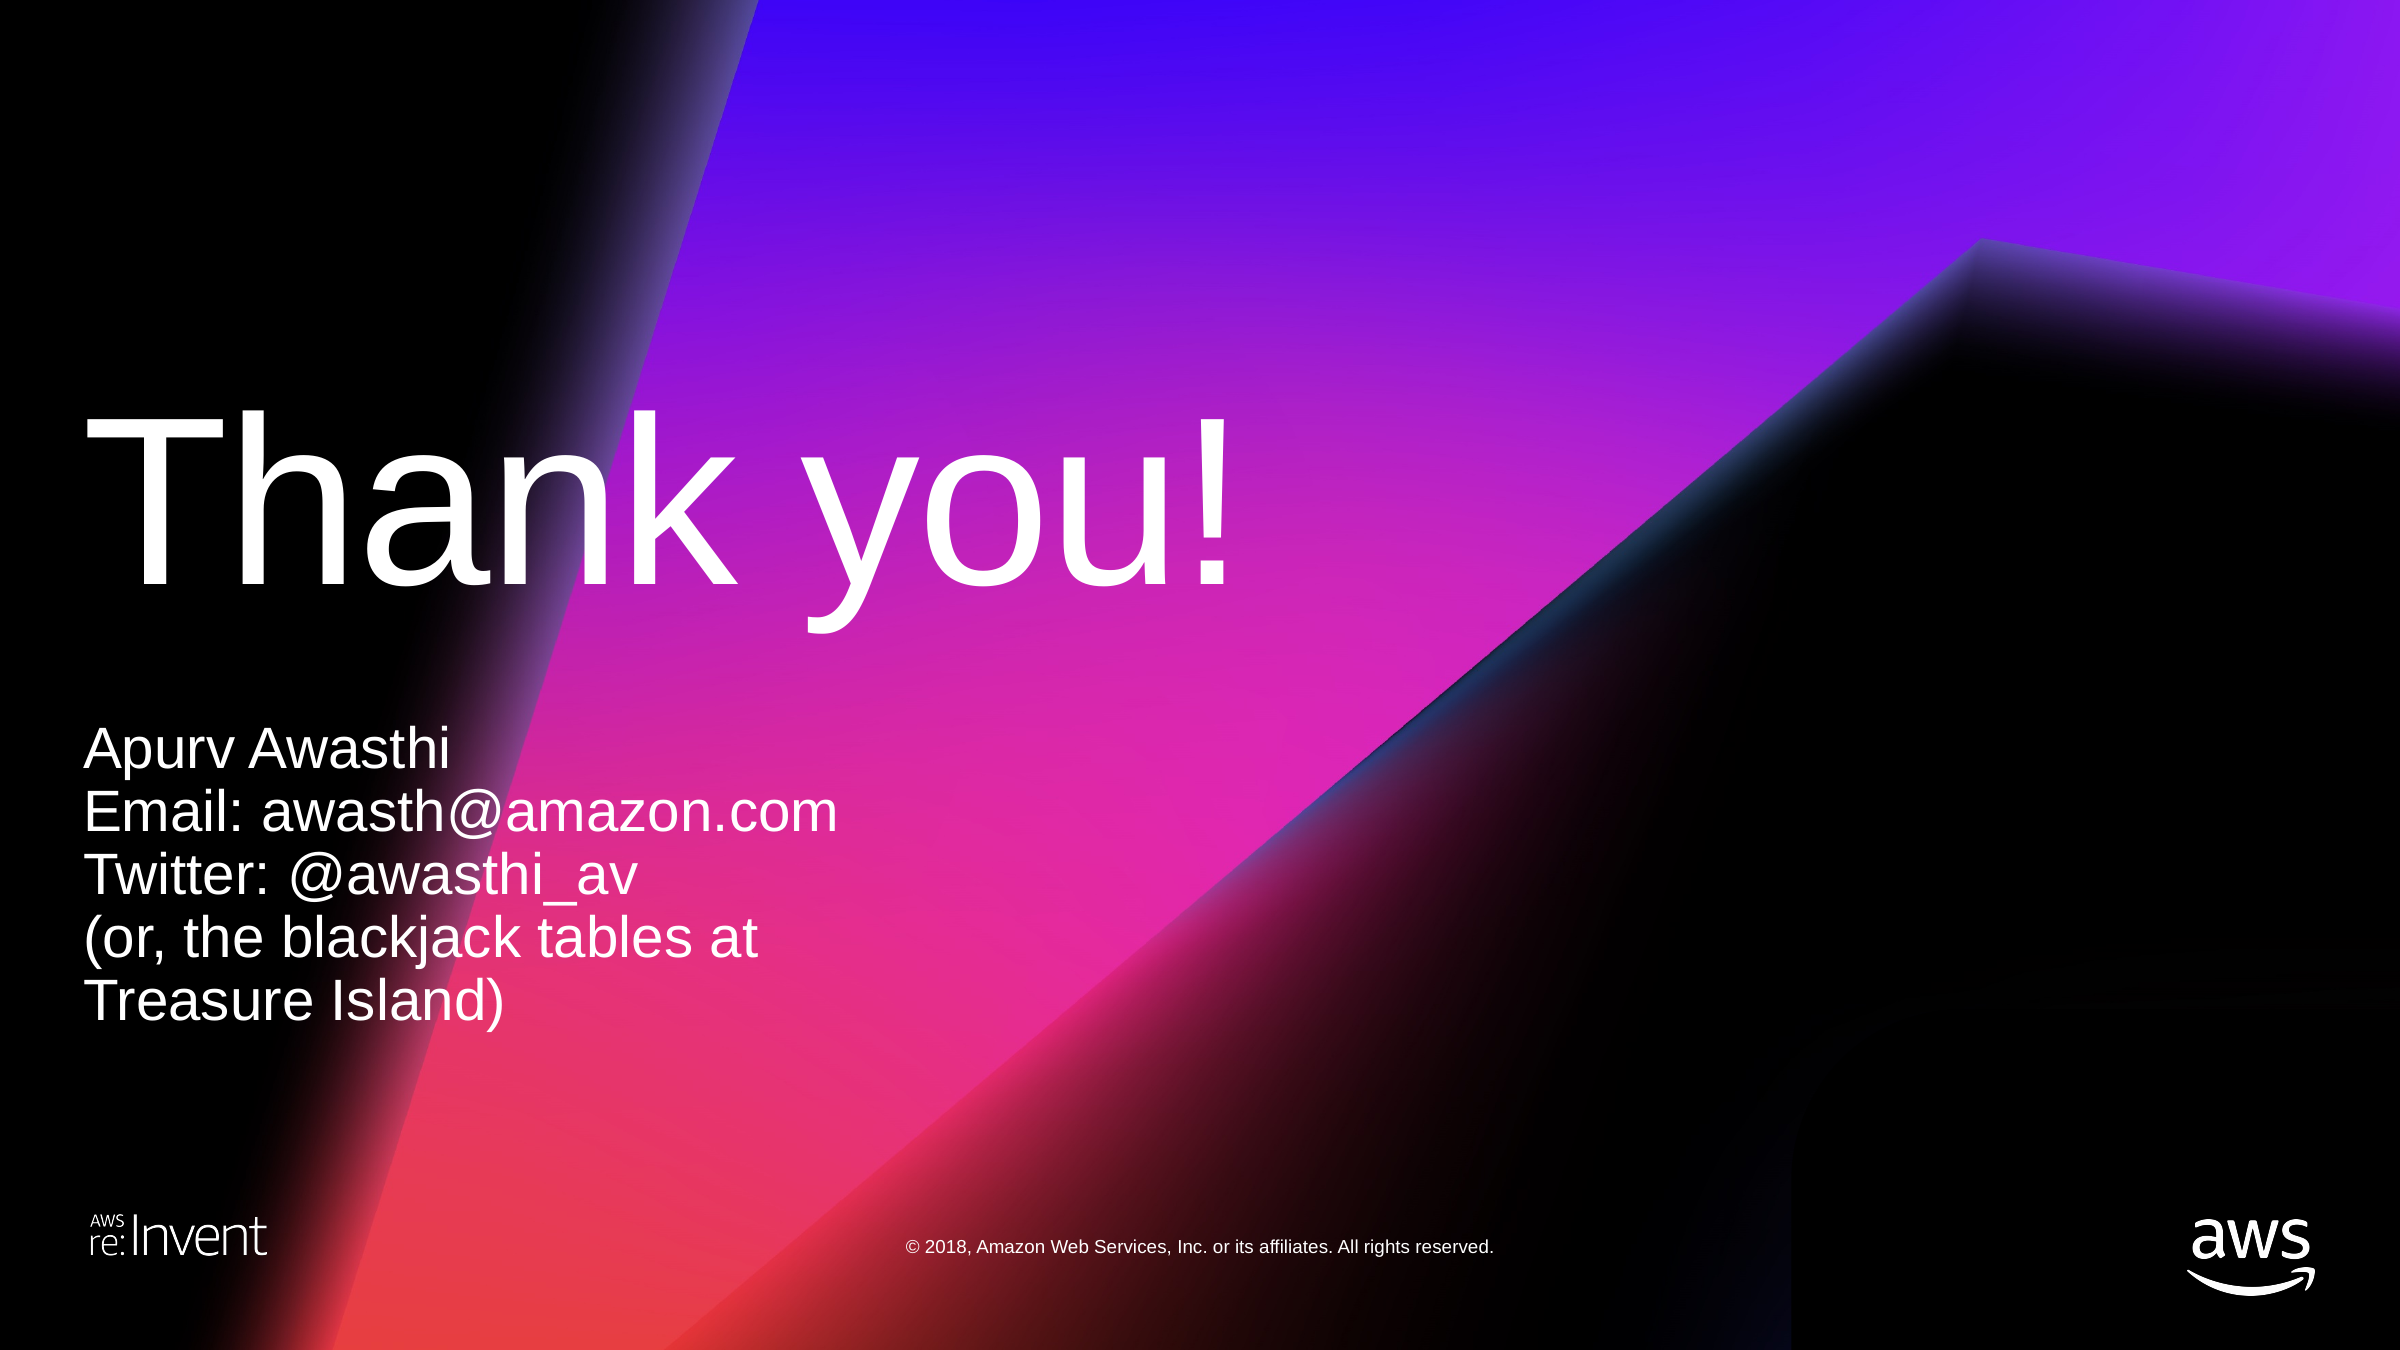

Apurv Awasthi
Email: awasth@amazon.com
Twitter: @awasthi_av
(or, the blackjack tables at Treasure Island)